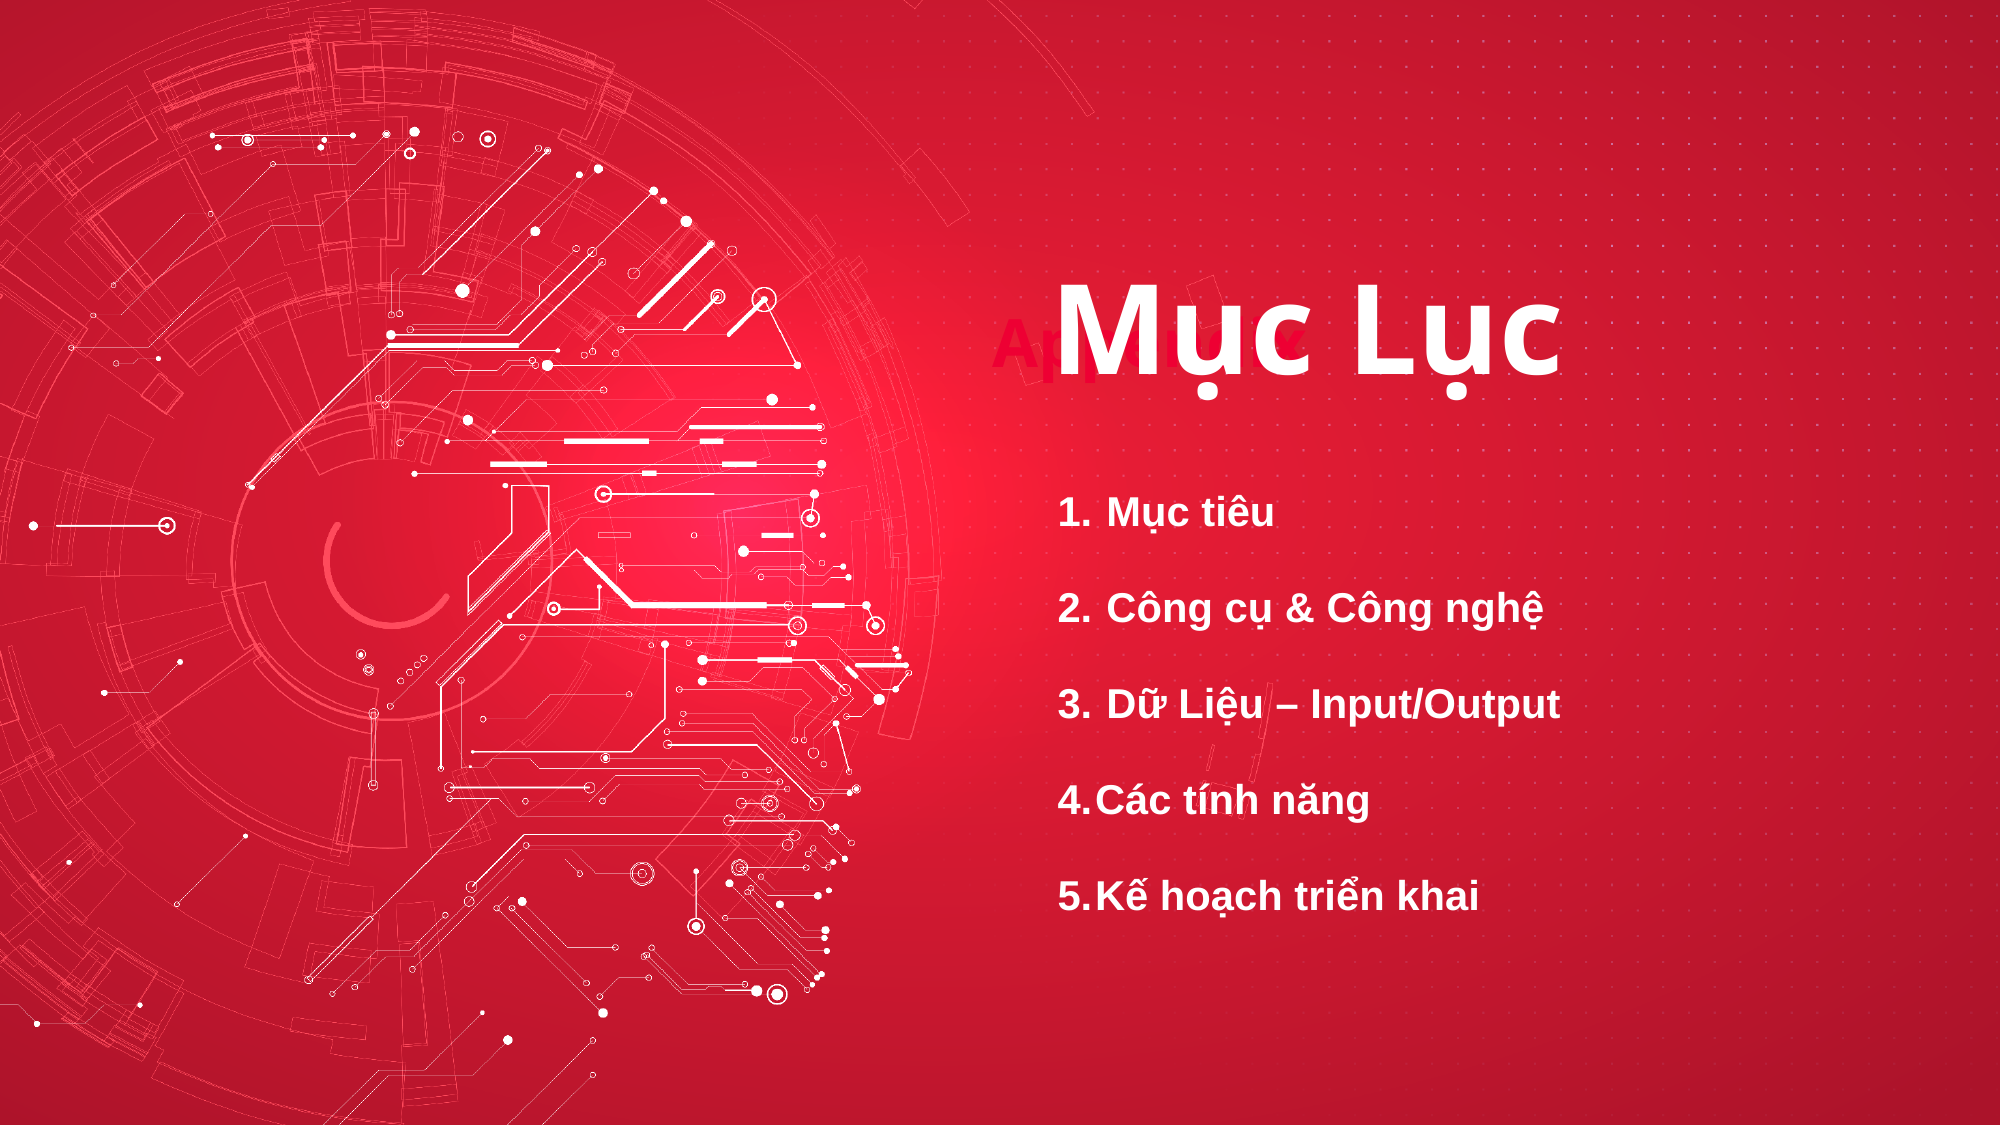

Mục Lục
Appendix
 Mục tiêu
 Công cụ & Công nghệ
 Dữ Liệu – Input/Output
Các tính năng
Kế hoạch triển khai